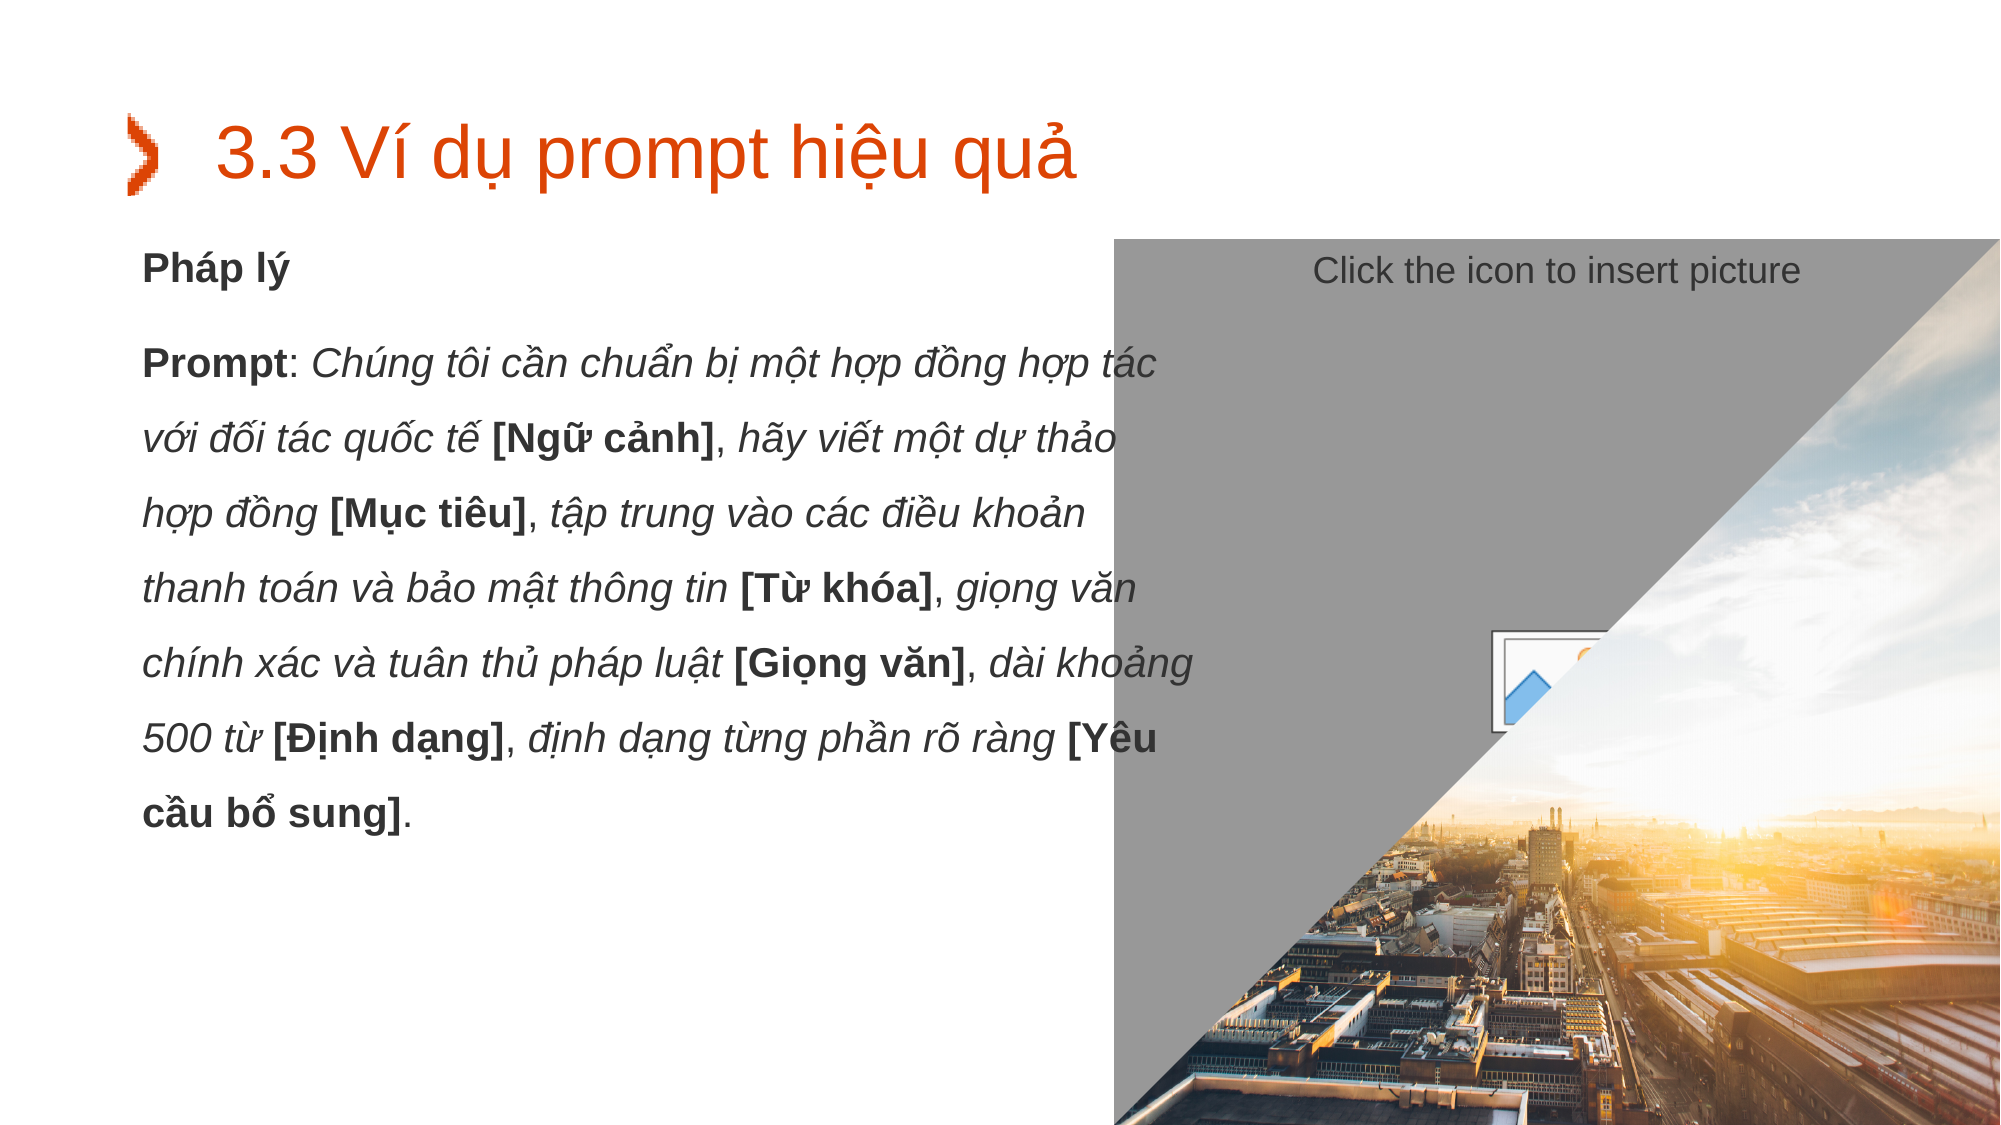

# 3.3 Ví dụ prompt hiệu quả
Pháp lý
Prompt: Chúng tôi cần chuẩn bị một hợp đồng hợp tác với đối tác quốc tế [Ngữ cảnh], hãy viết một dự thảo hợp đồng [Mục tiêu], tập trung vào các điều khoản thanh toán và bảo mật thông tin [Từ khóa], giọng văn chính xác và tuân thủ pháp luật [Giọng văn], dài khoảng 500 từ [Định dạng], định dạng từng phần rõ ràng [Yêu cầu bổ sung].

34